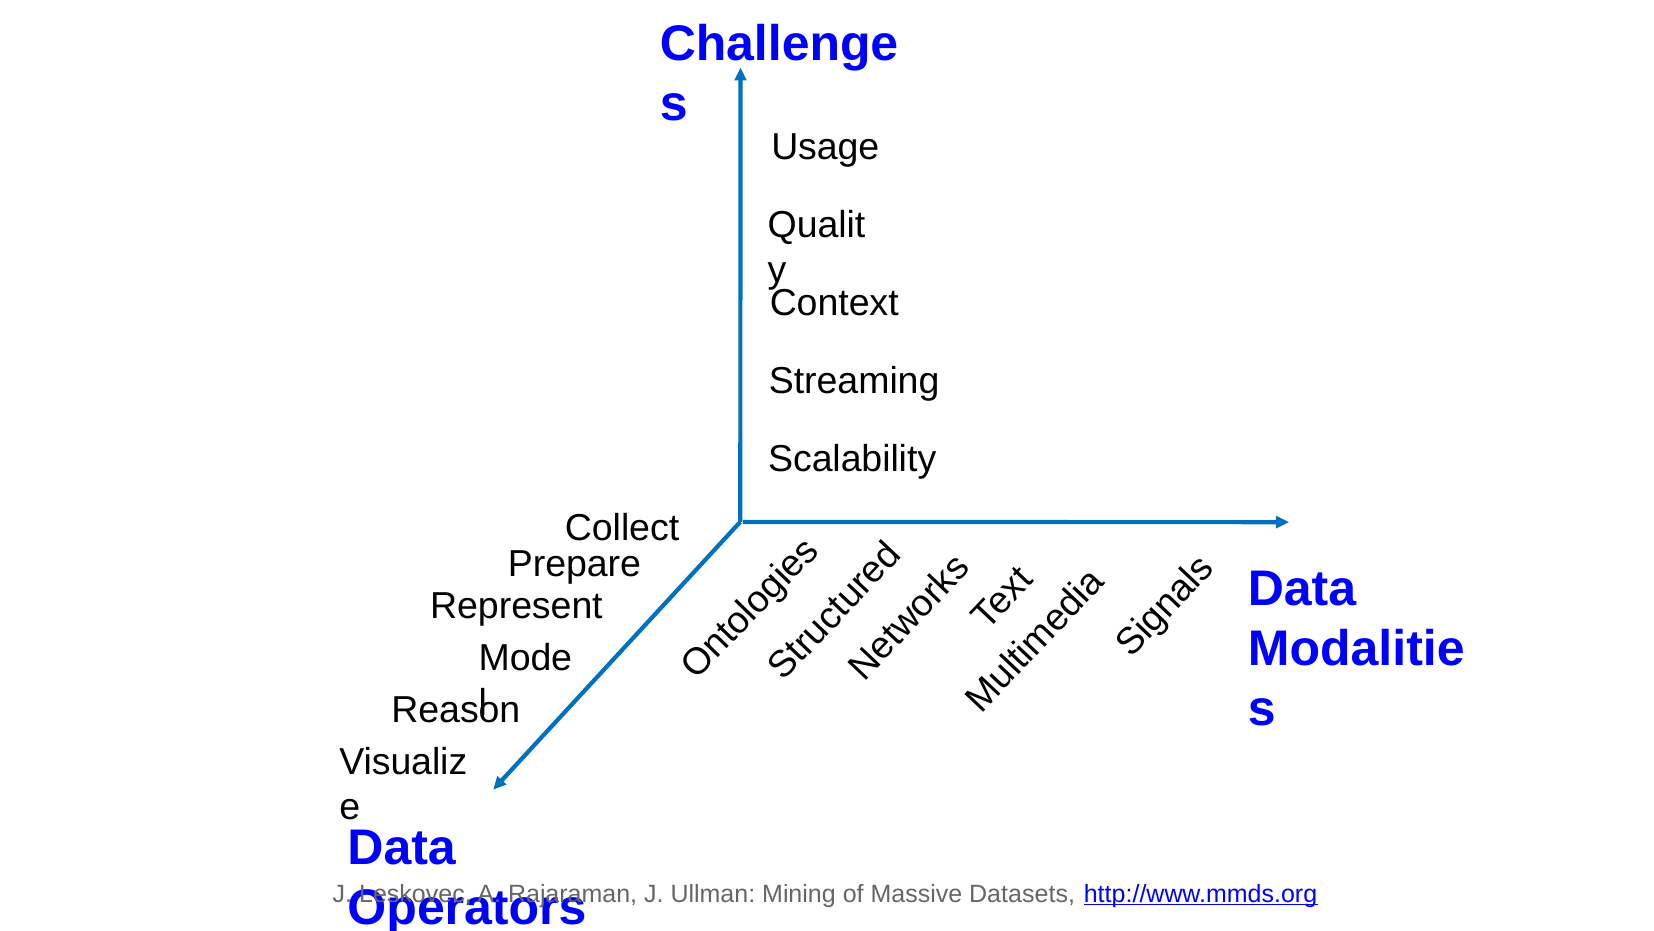

Challenges

Usage
Quality
Context
Streaming
Scalability
Collect
Prepare
Data
Modalities
Text
Signals
Ontologies
Represent
Networks
Structured
Multimedia
Model
Reason
Visualize
Data Operators
J. Leskovec, A. Rajaraman, J. Ullman: Mining of Massive Datasets, http://www.mmds.org